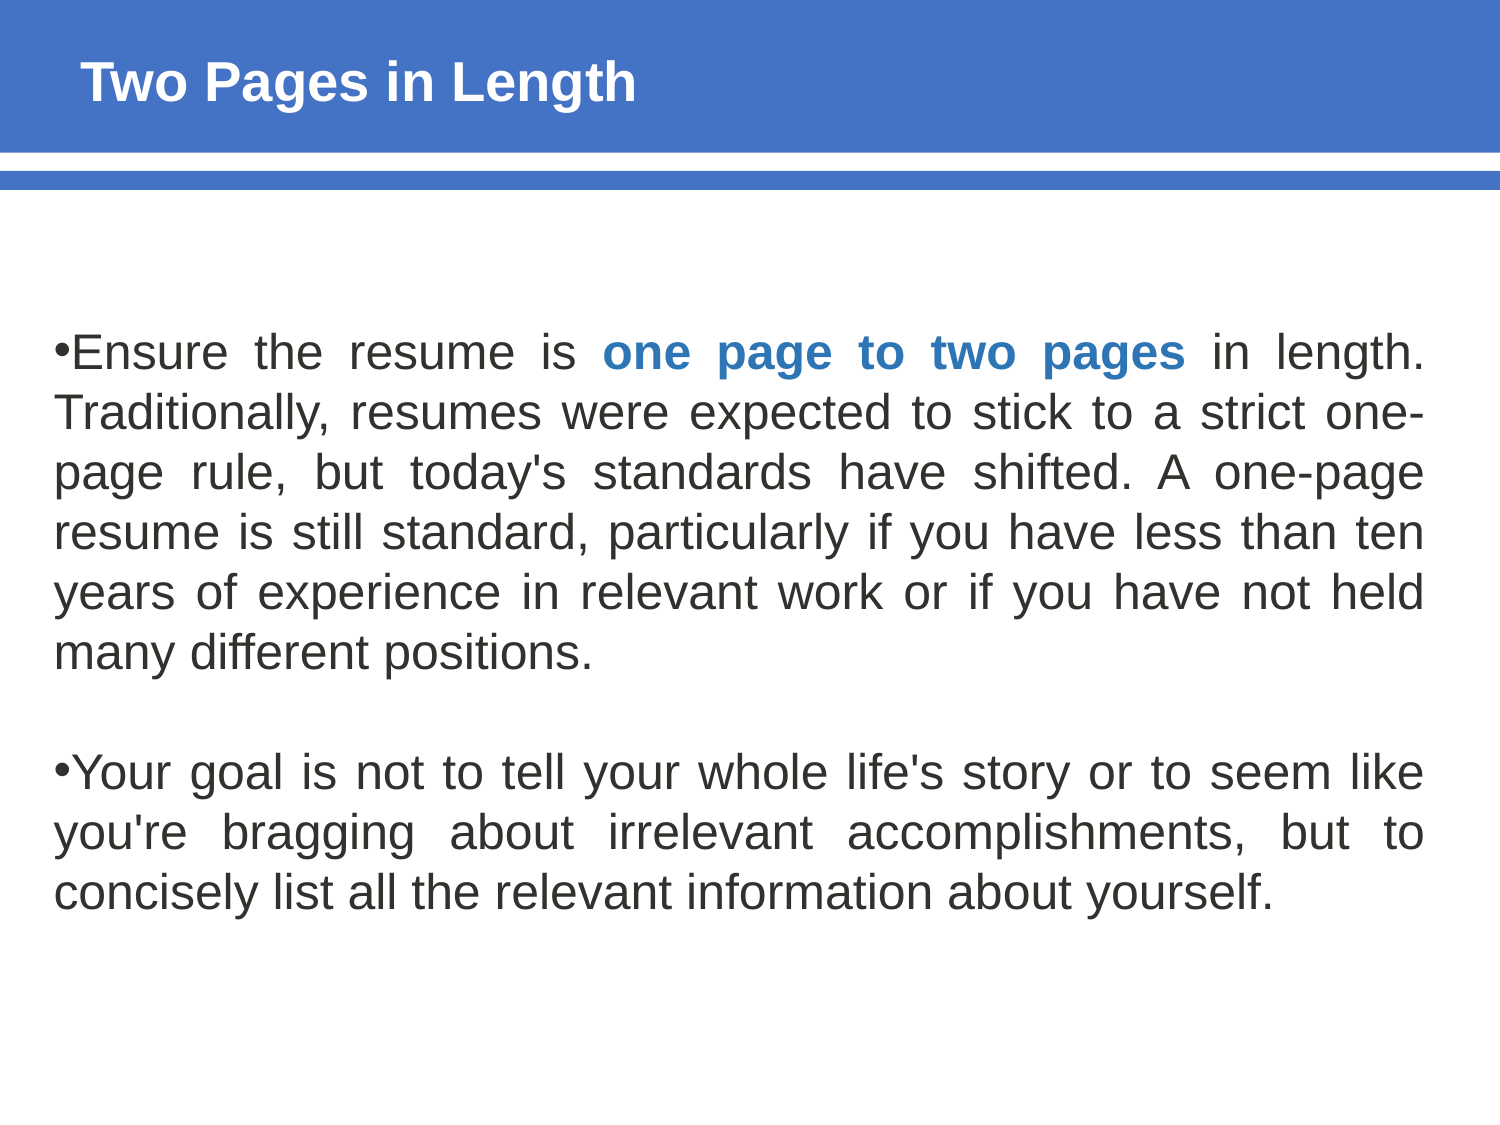

Two Pages in Length

Ensure the resume is one page to two pages in length. Traditionally, resumes were expected to stick to a strict one-page rule, but today's standards have shifted. A one-page resume is still standard, particularly if you have less than ten years of experience in relevant work or if you have not held many different positions.

Your goal is not to tell your whole life's story or to seem like you're bragging about irrelevant accomplishments, but to concisely list all the relevant information about yourself.